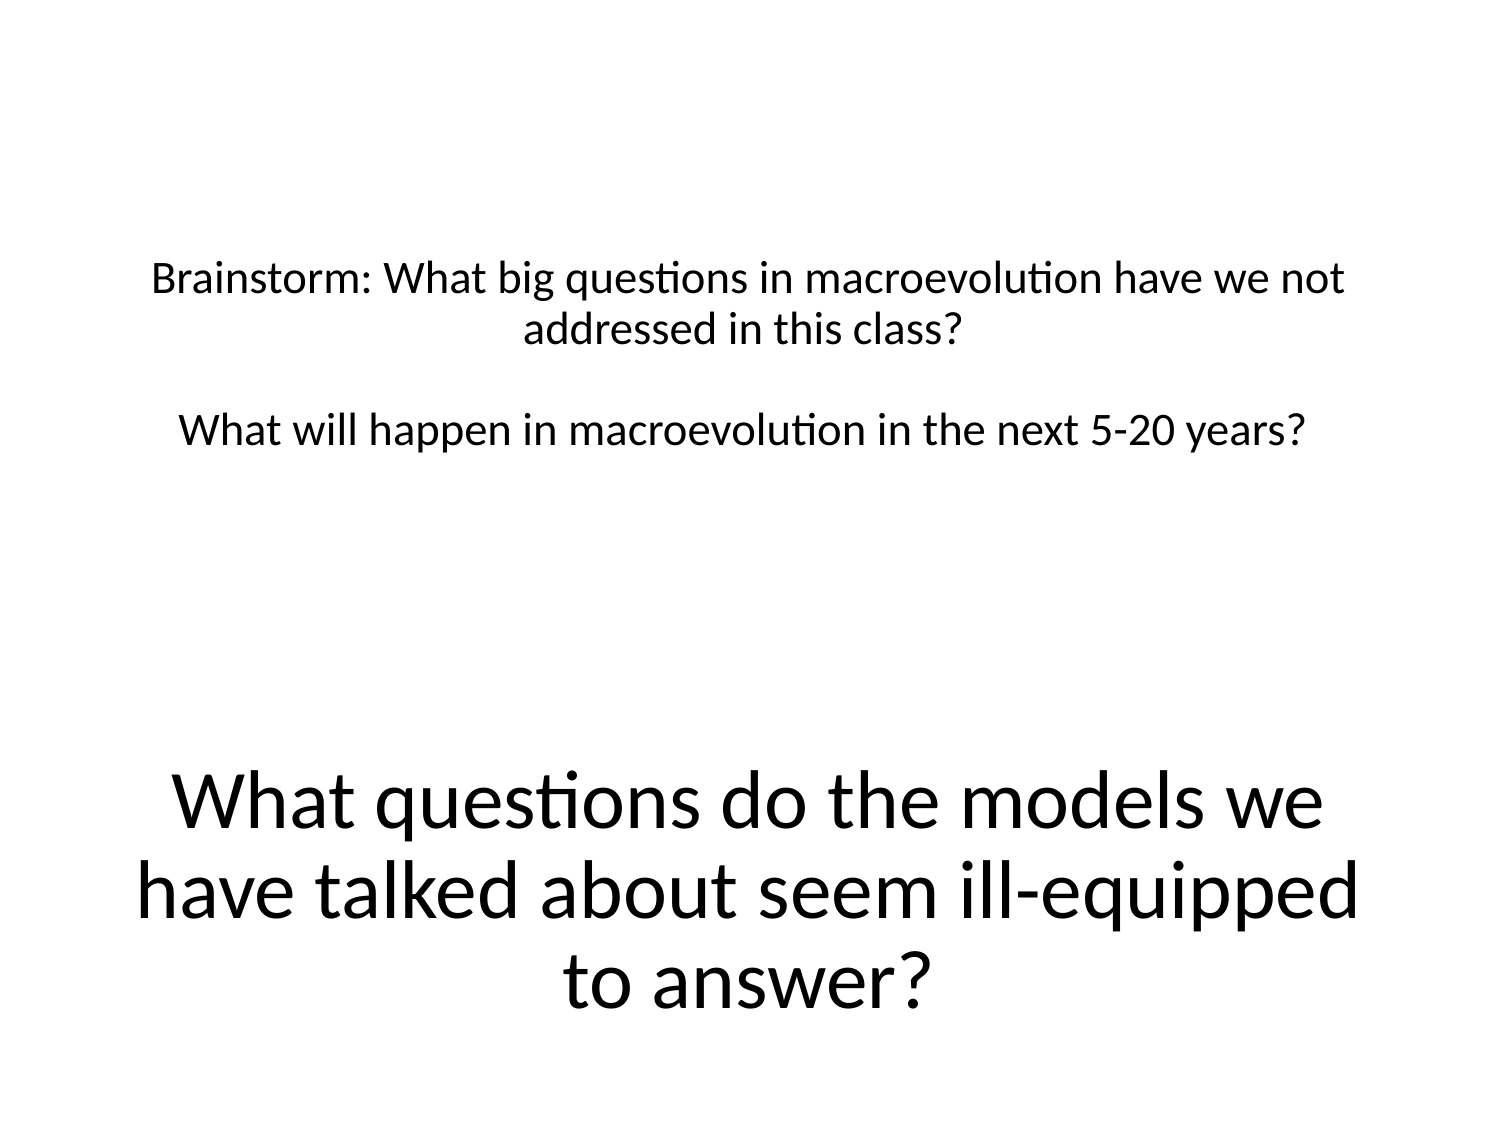

# Brainstorm: What big questions in macroevolution have we not addressed in this class? What will happen in macroevolution in the next 5-20 years?
What questions do the models we have talked about seem ill-equipped to answer?